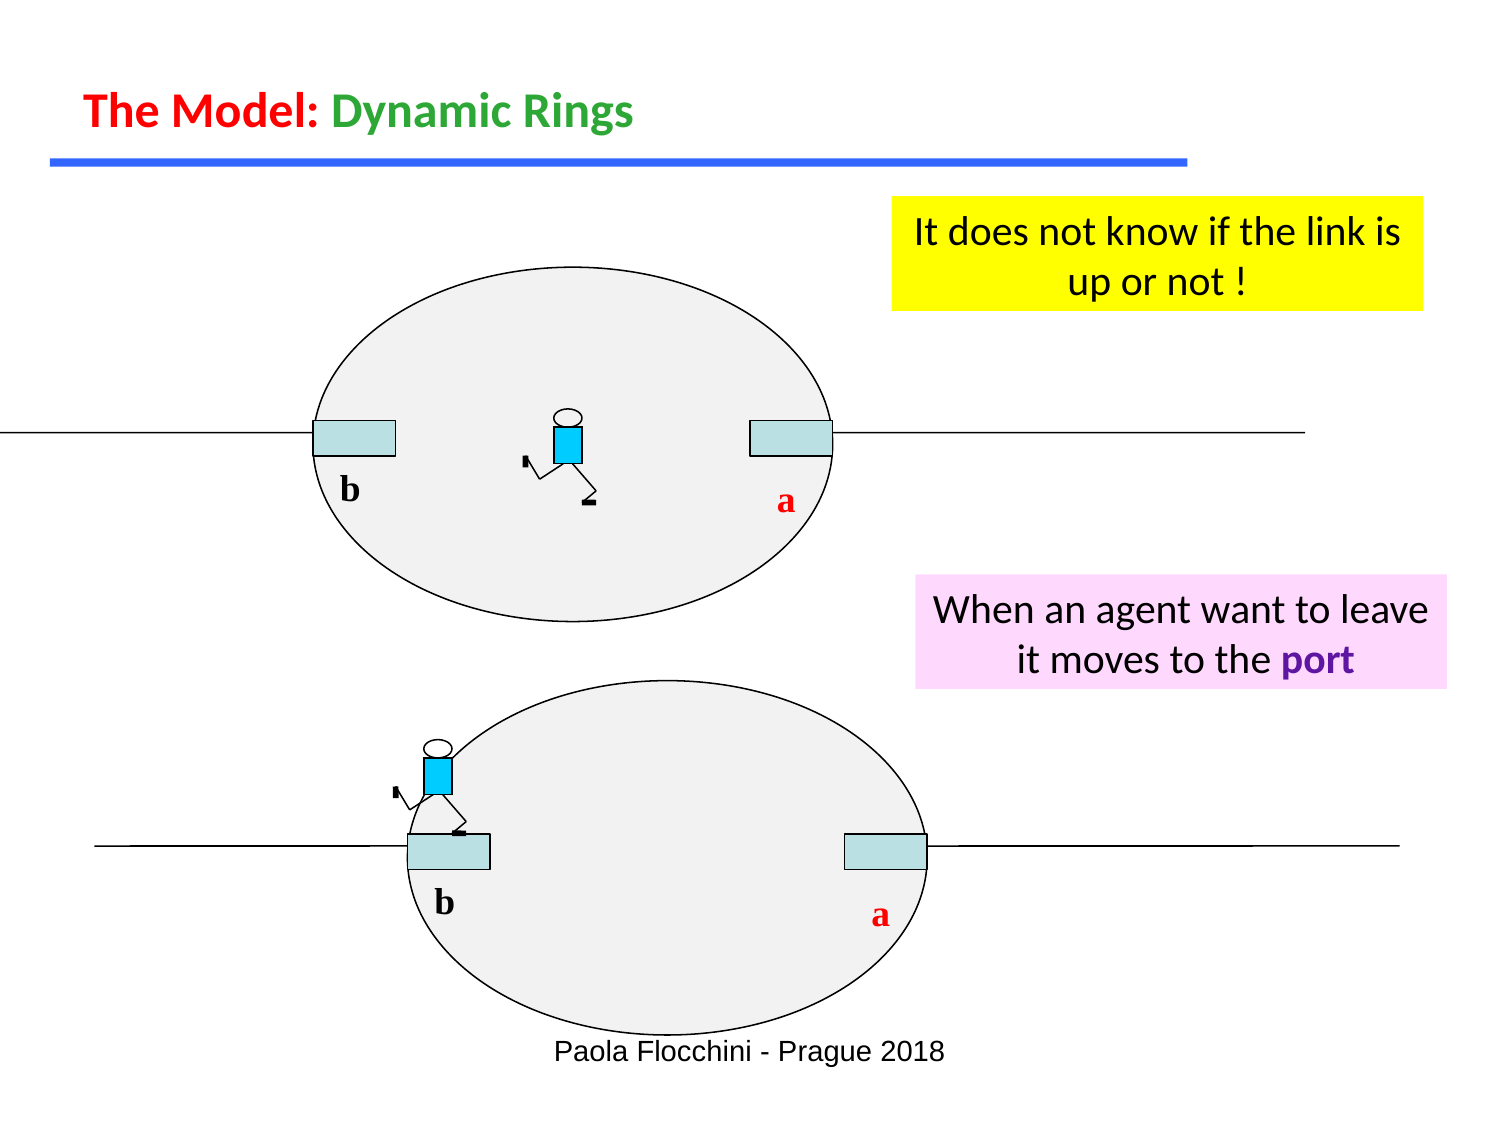

The Model: Dynamic Rings

It does not know if the link is up or not !

b
a
When an agent want to leave
 it moves to the port

b
b
a
a
Paola Flocchini - Prague 2018